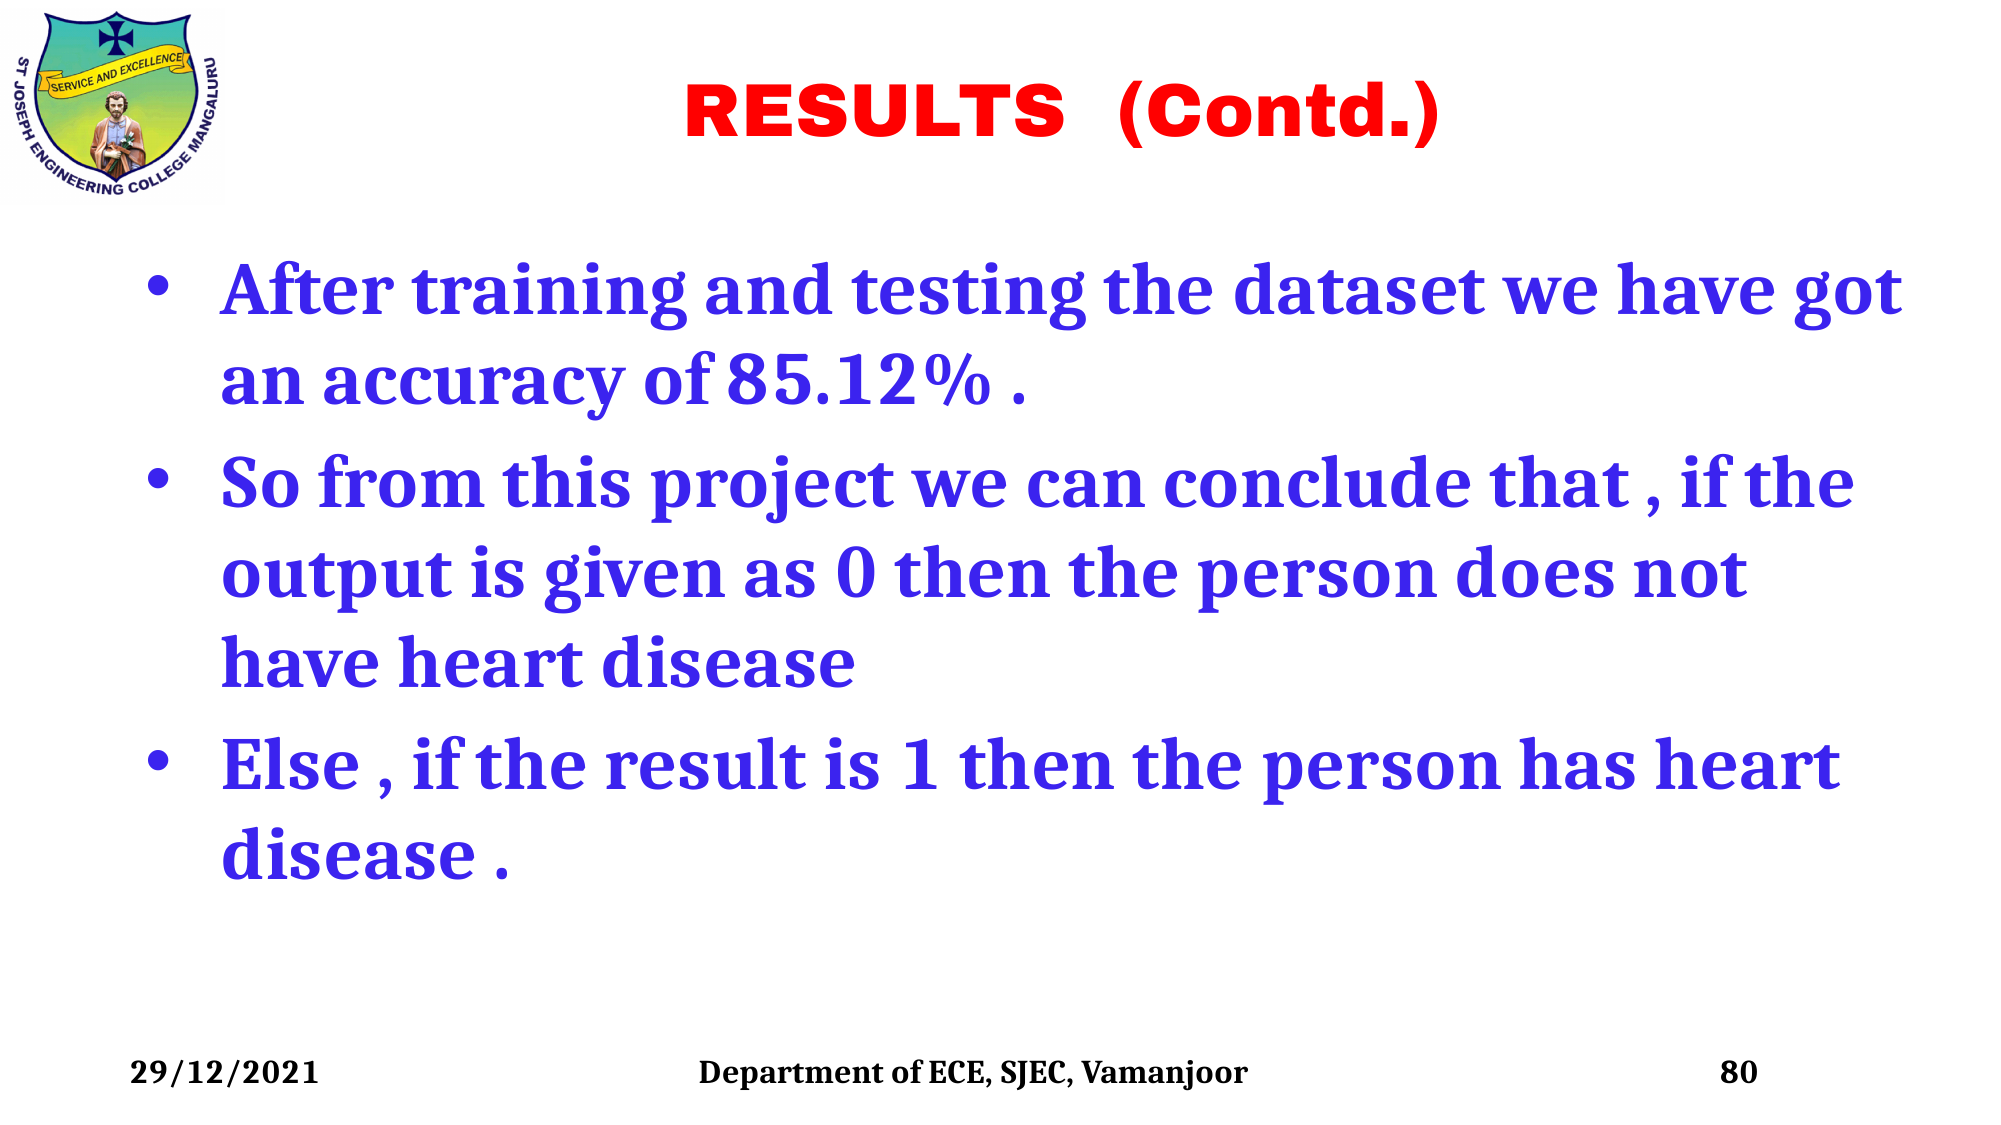

RESULTS  (Contd.)
After training and testing the dataset we have got an accuracy of 85.12% .
So from this project we can conclude that , if the output is given as 0 then the person does not have heart disease
Else , if the result is 1 then the person has heart disease .

  29/12/2021
Department of ECE, SJEC, Vamanjoor
80